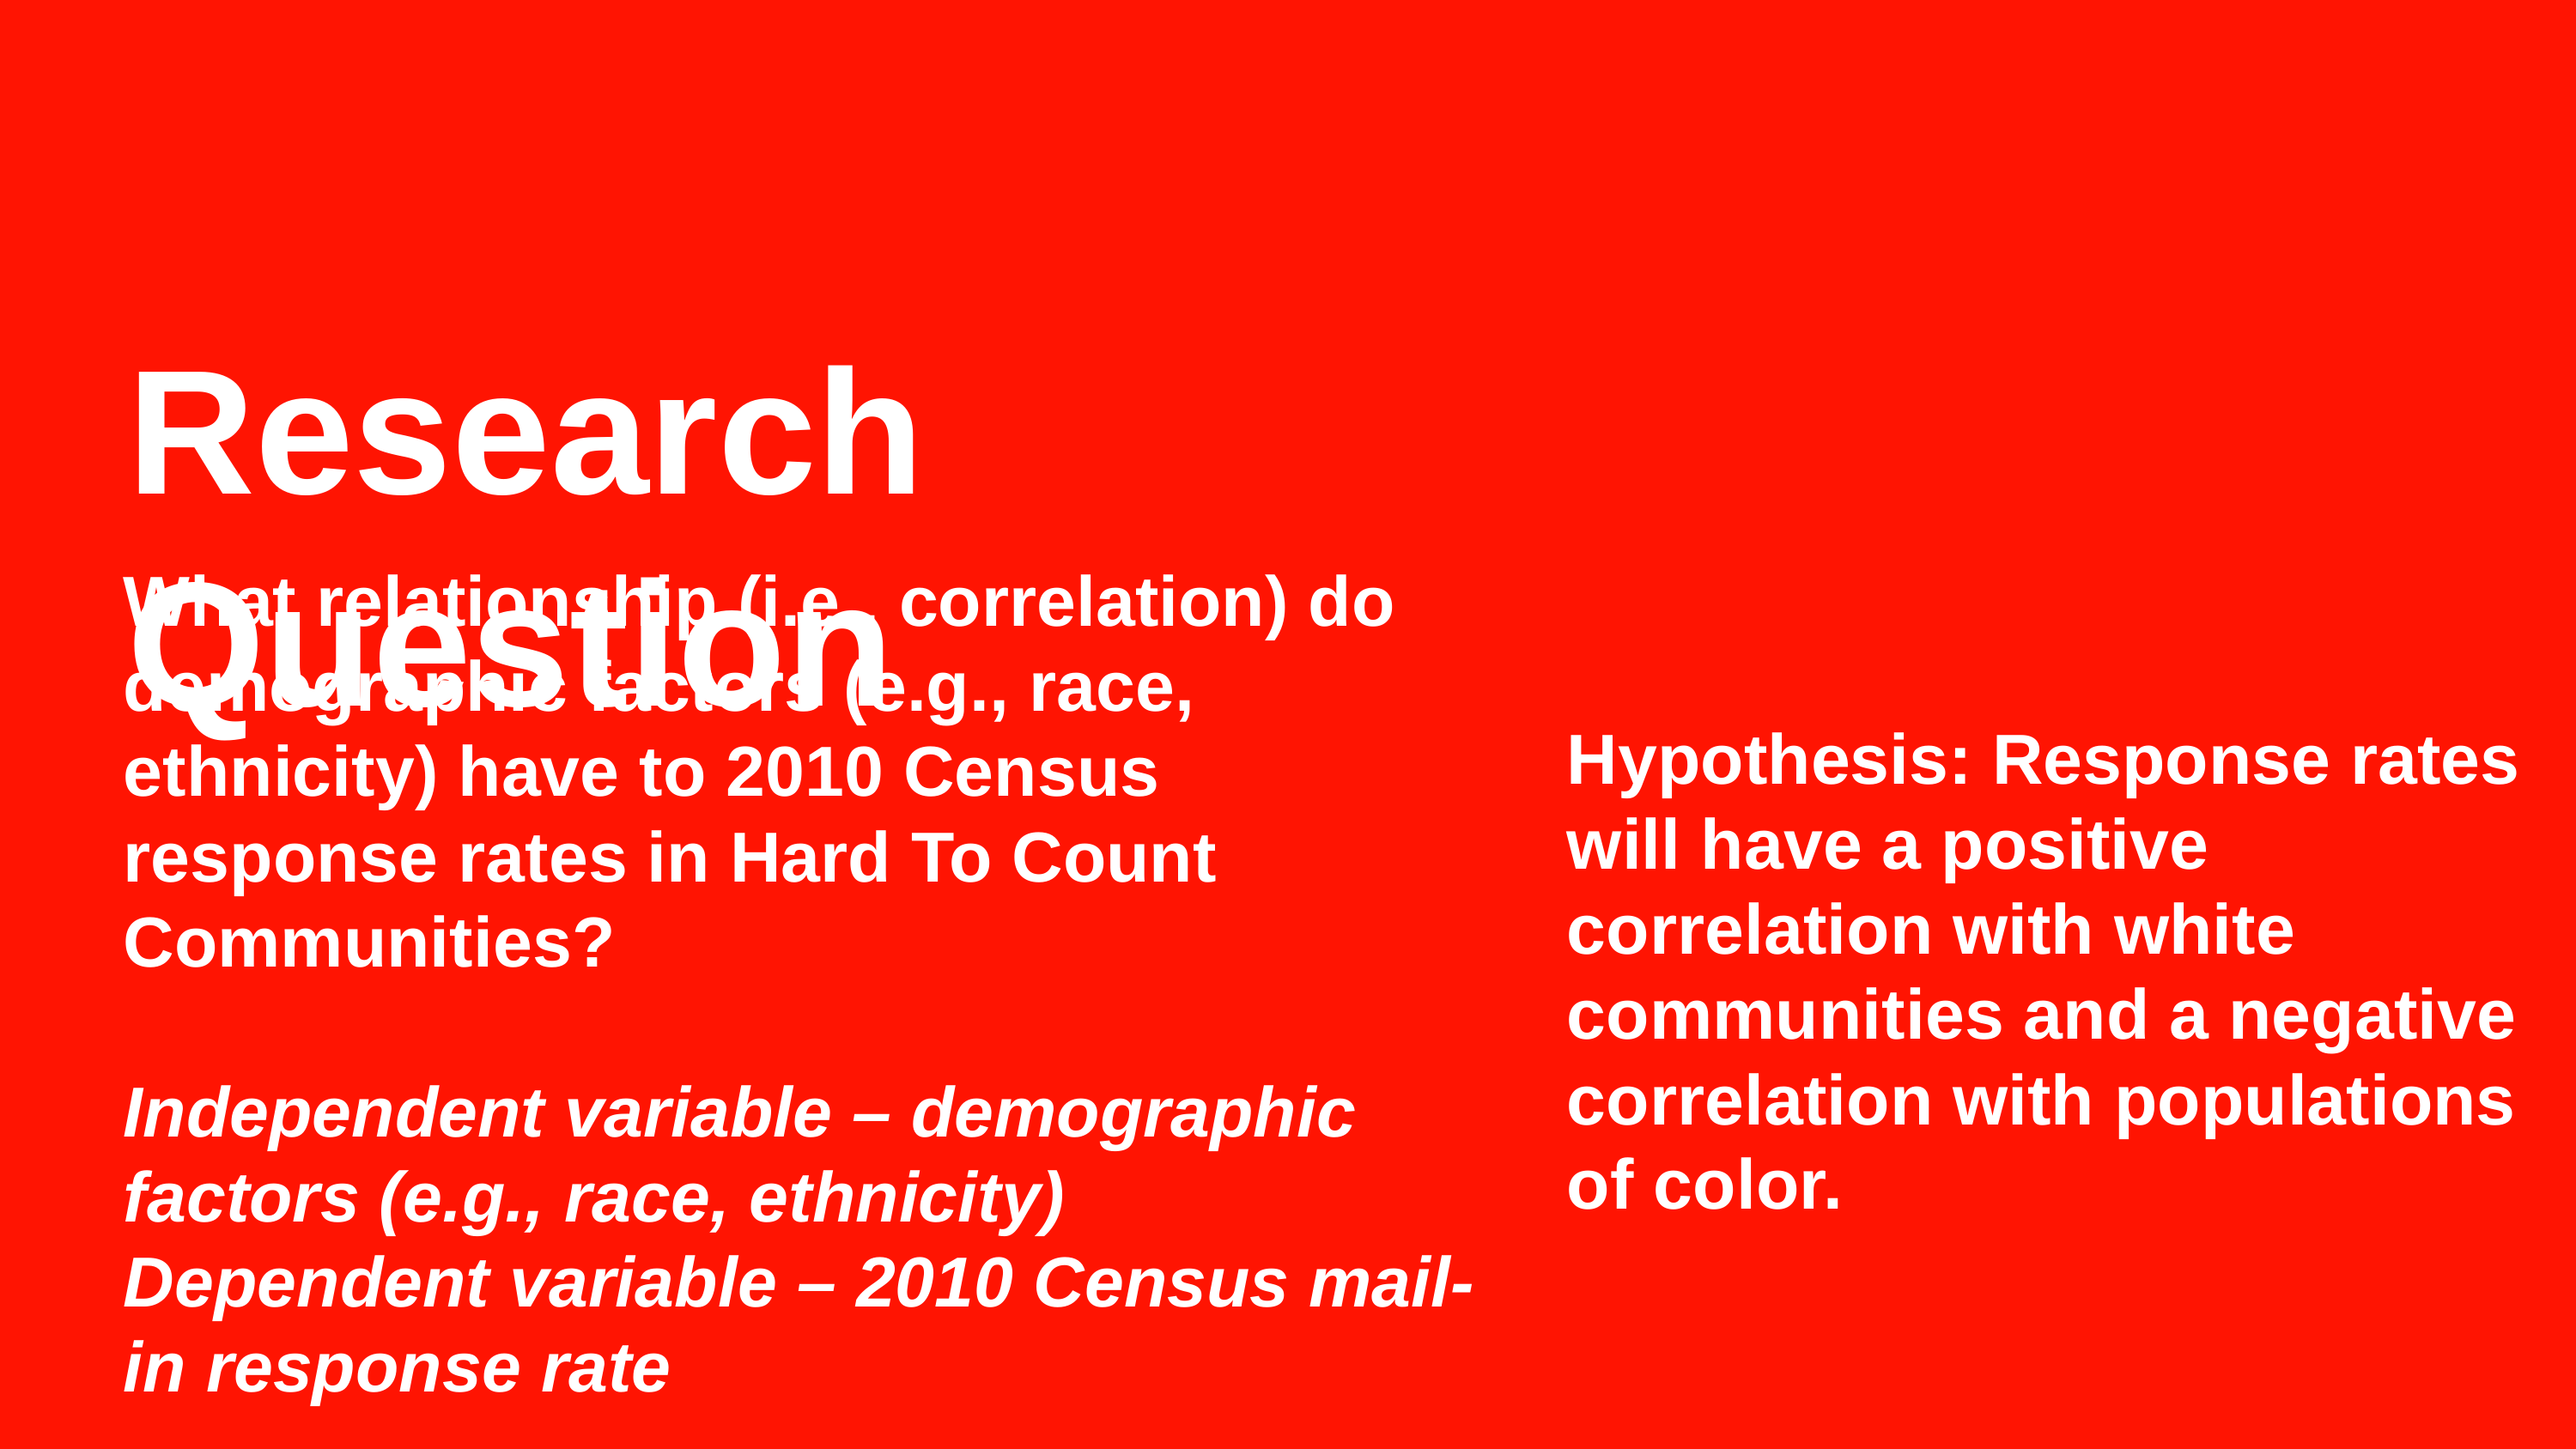

Research Question
What relationship (i.e., correlation) do demographic factors (e.g., race, ethnicity) have to 2010 Census response rates in Hard To Count Communities?

Independent variable – demographic factors (e.g., race, ethnicity)
Dependent variable – 2010 Census mail-in response rate
Hypothesis: Response rates will have a positive correlation with white communities and a negative correlation with populations of color.